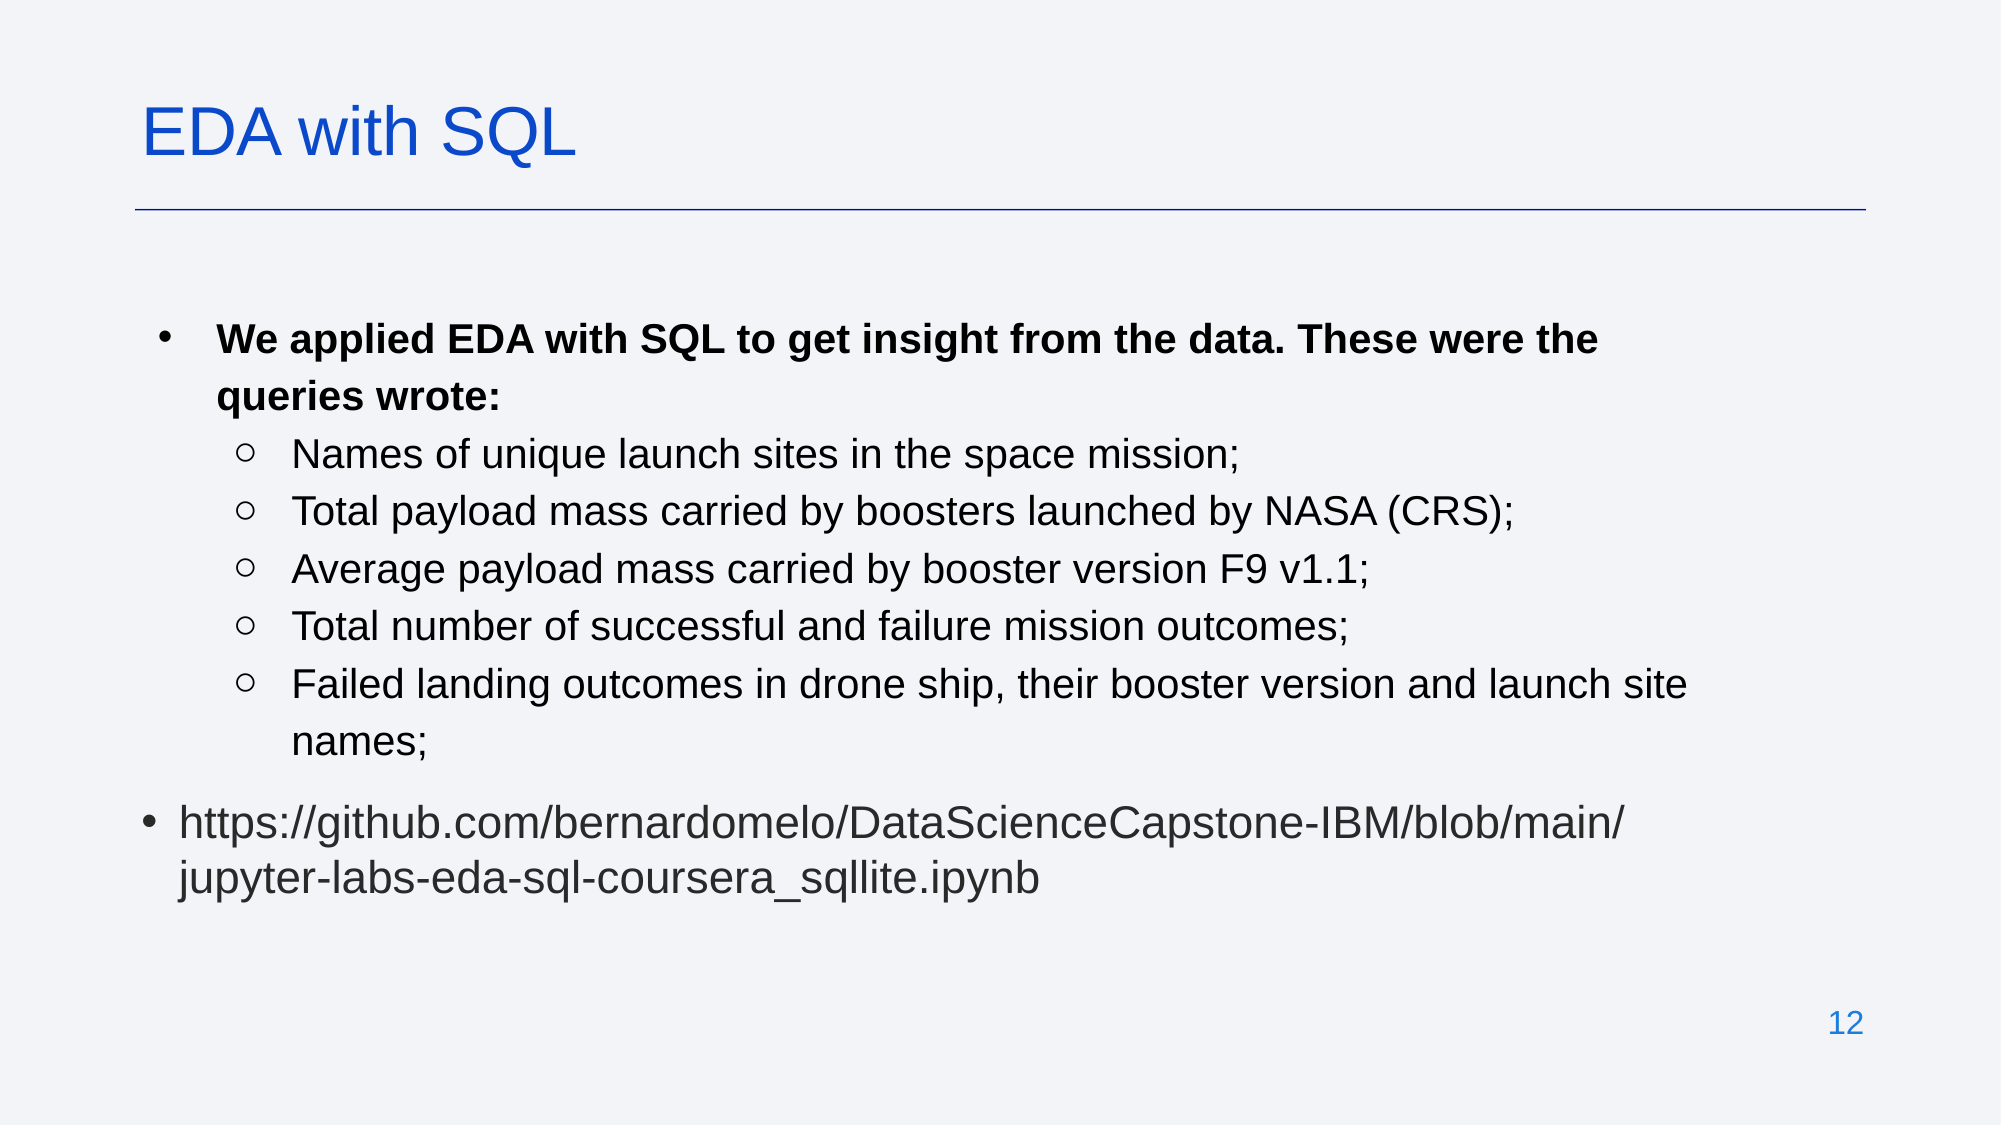

EDA with SQL
We applied EDA with SQL to get insight from the data. These were the queries wrote:
Names of unique launch sites in the space mission;
Total payload mass carried by boosters launched by NASA (CRS);
Average payload mass carried by booster version F9 v1.1;
Total number of successful and failure mission outcomes;
Failed landing outcomes in drone ship, their booster version and launch site names;
https://github.com/bernardomelo/DataScienceCapstone-IBM/blob/main/jupyter-labs-eda-sql-coursera_sqllite.ipynb

12